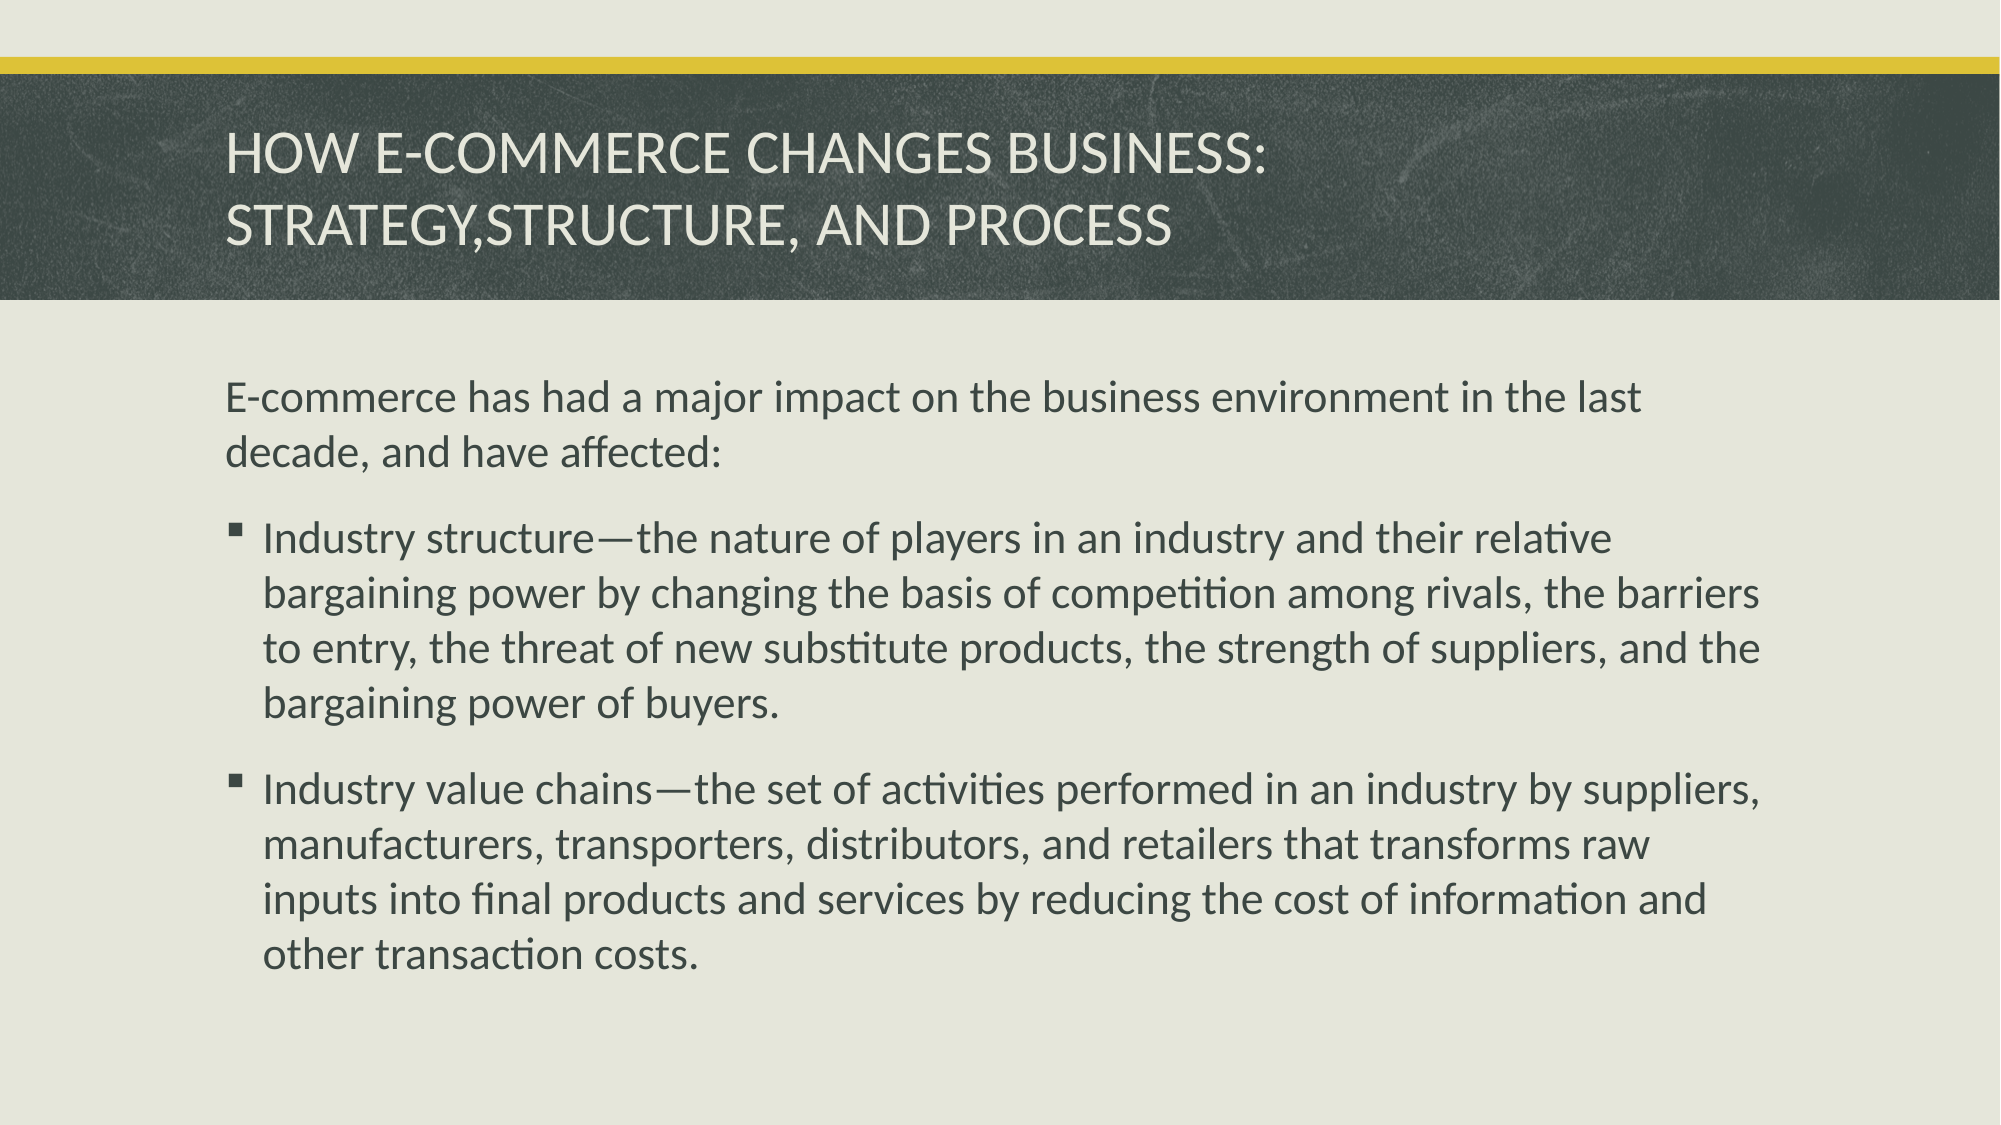

# HOW E-COMMERCE CHANGES BUSINESS: STRATEGY,STRUCTURE, AND PROCESS
E-commerce has had a major impact on the business environment in the last decade, and have affected:
Industry structure—the nature of players in an industry and their relative bargaining power by changing the basis of competition among rivals, the barriers to entry, the threat of new substitute products, the strength of suppliers, and the bargaining power of buyers.
Industry value chains—the set of activities performed in an industry by suppliers, manufacturers, transporters, distributors, and retailers that transforms raw inputs into final products and services by reducing the cost of information and other transaction costs.